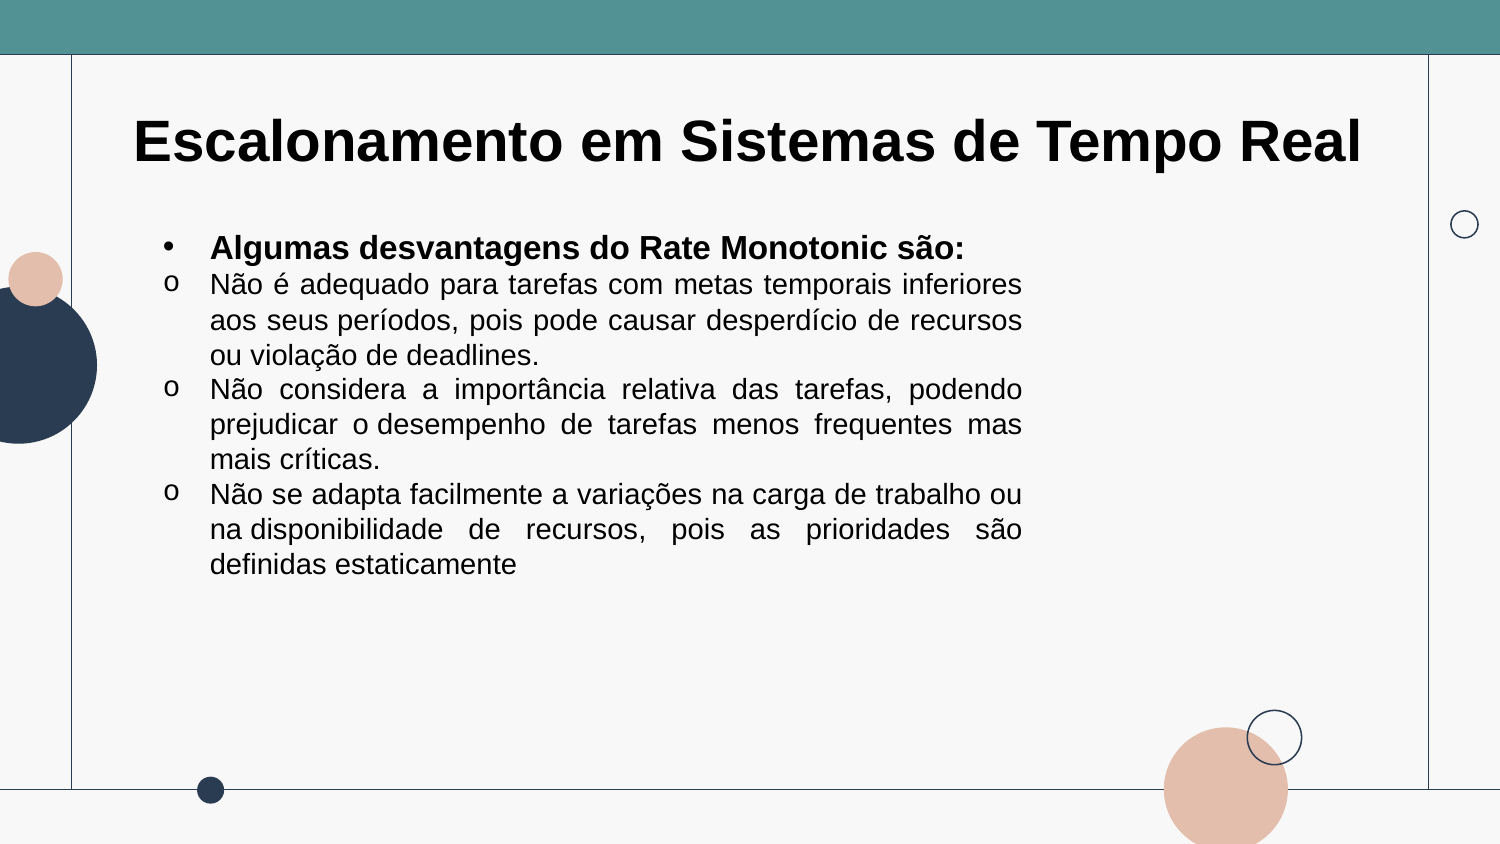

# Escalonamento em Sistemas de Tempo Real
Algumas desvantagens do Rate Monotonic são:​
Não é adequado para tarefas com metas temporais inferiores aos seus períodos, pois pode causar desperdício de recursos ou violação de deadlines.​
Não considera a importância relativa das tarefas, podendo prejudicar o desempenho de tarefas menos frequentes mas mais críticas.​
Não se adapta facilmente a variações na carga de trabalho ou na disponibilidade de recursos, pois as prioridades são definidas estaticamente​